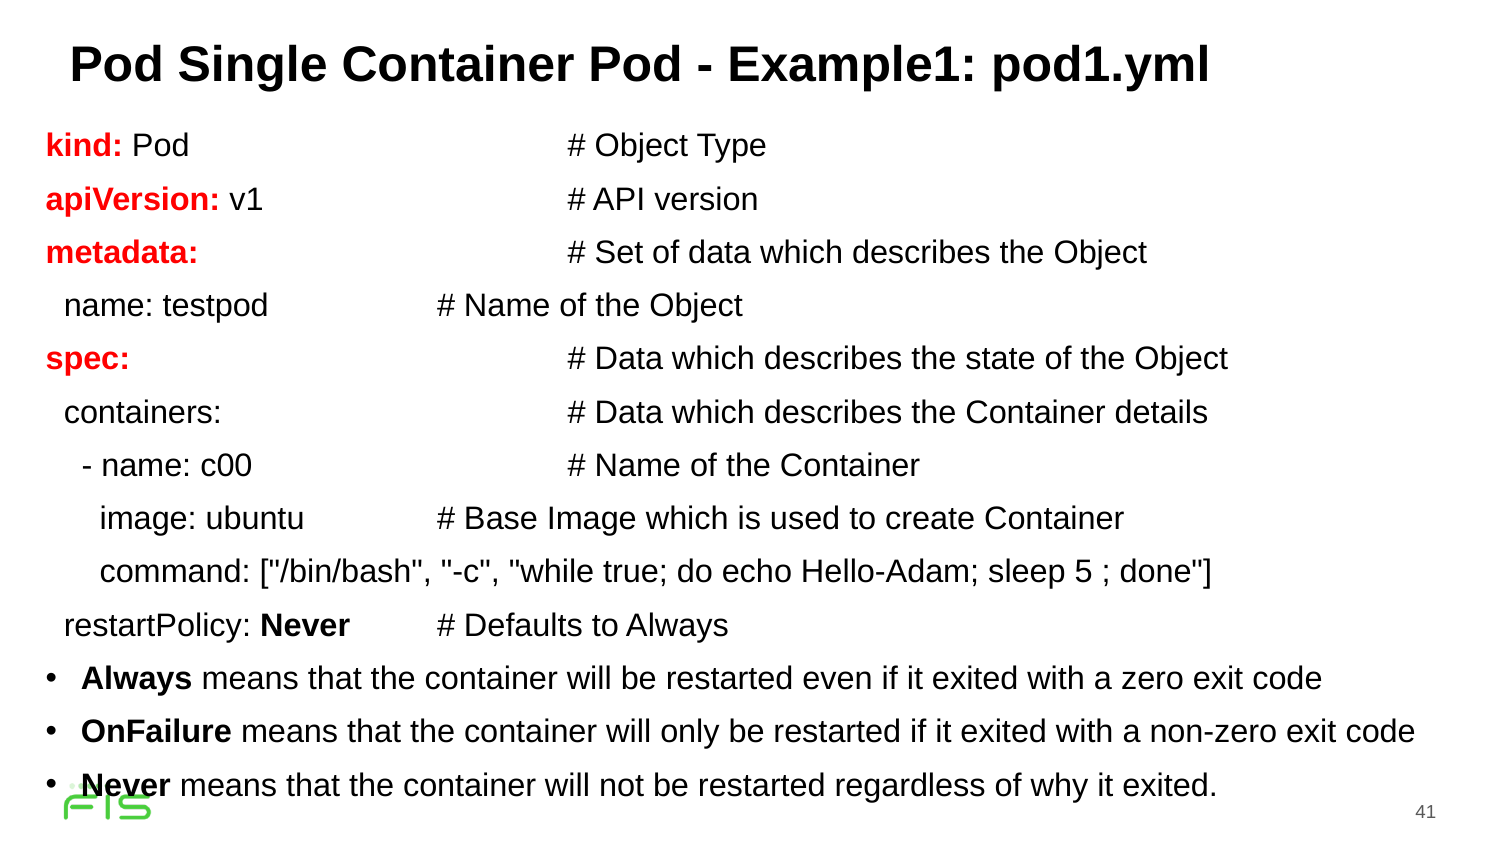

Pod Single Container Pod - Example1: pod1.yml
kind: Pod                              	# Object Type
apiVersion: v1                     	# API version
metadata:                            	# Set of data which describes the Object
  name: testpod                  	# Name of the Object
spec:                                     	# Data which describes the state of the Object
  containers:                        	# Data which describes the Container details
    - name: c00                     	# Name of the Container
      image: ubuntu              	# Base Image which is used to create Container
      command: ["/bin/bash", "-c", "while true; do echo Hello-Adam; sleep 5 ; done"]
  restartPolicy: Never         	# Defaults to Always
Always means that the container will be restarted even if it exited with a zero exit code
OnFailure means that the container will only be restarted if it exited with a non-zero exit code
Never means that the container will not be restarted regardless of why it exited.
41